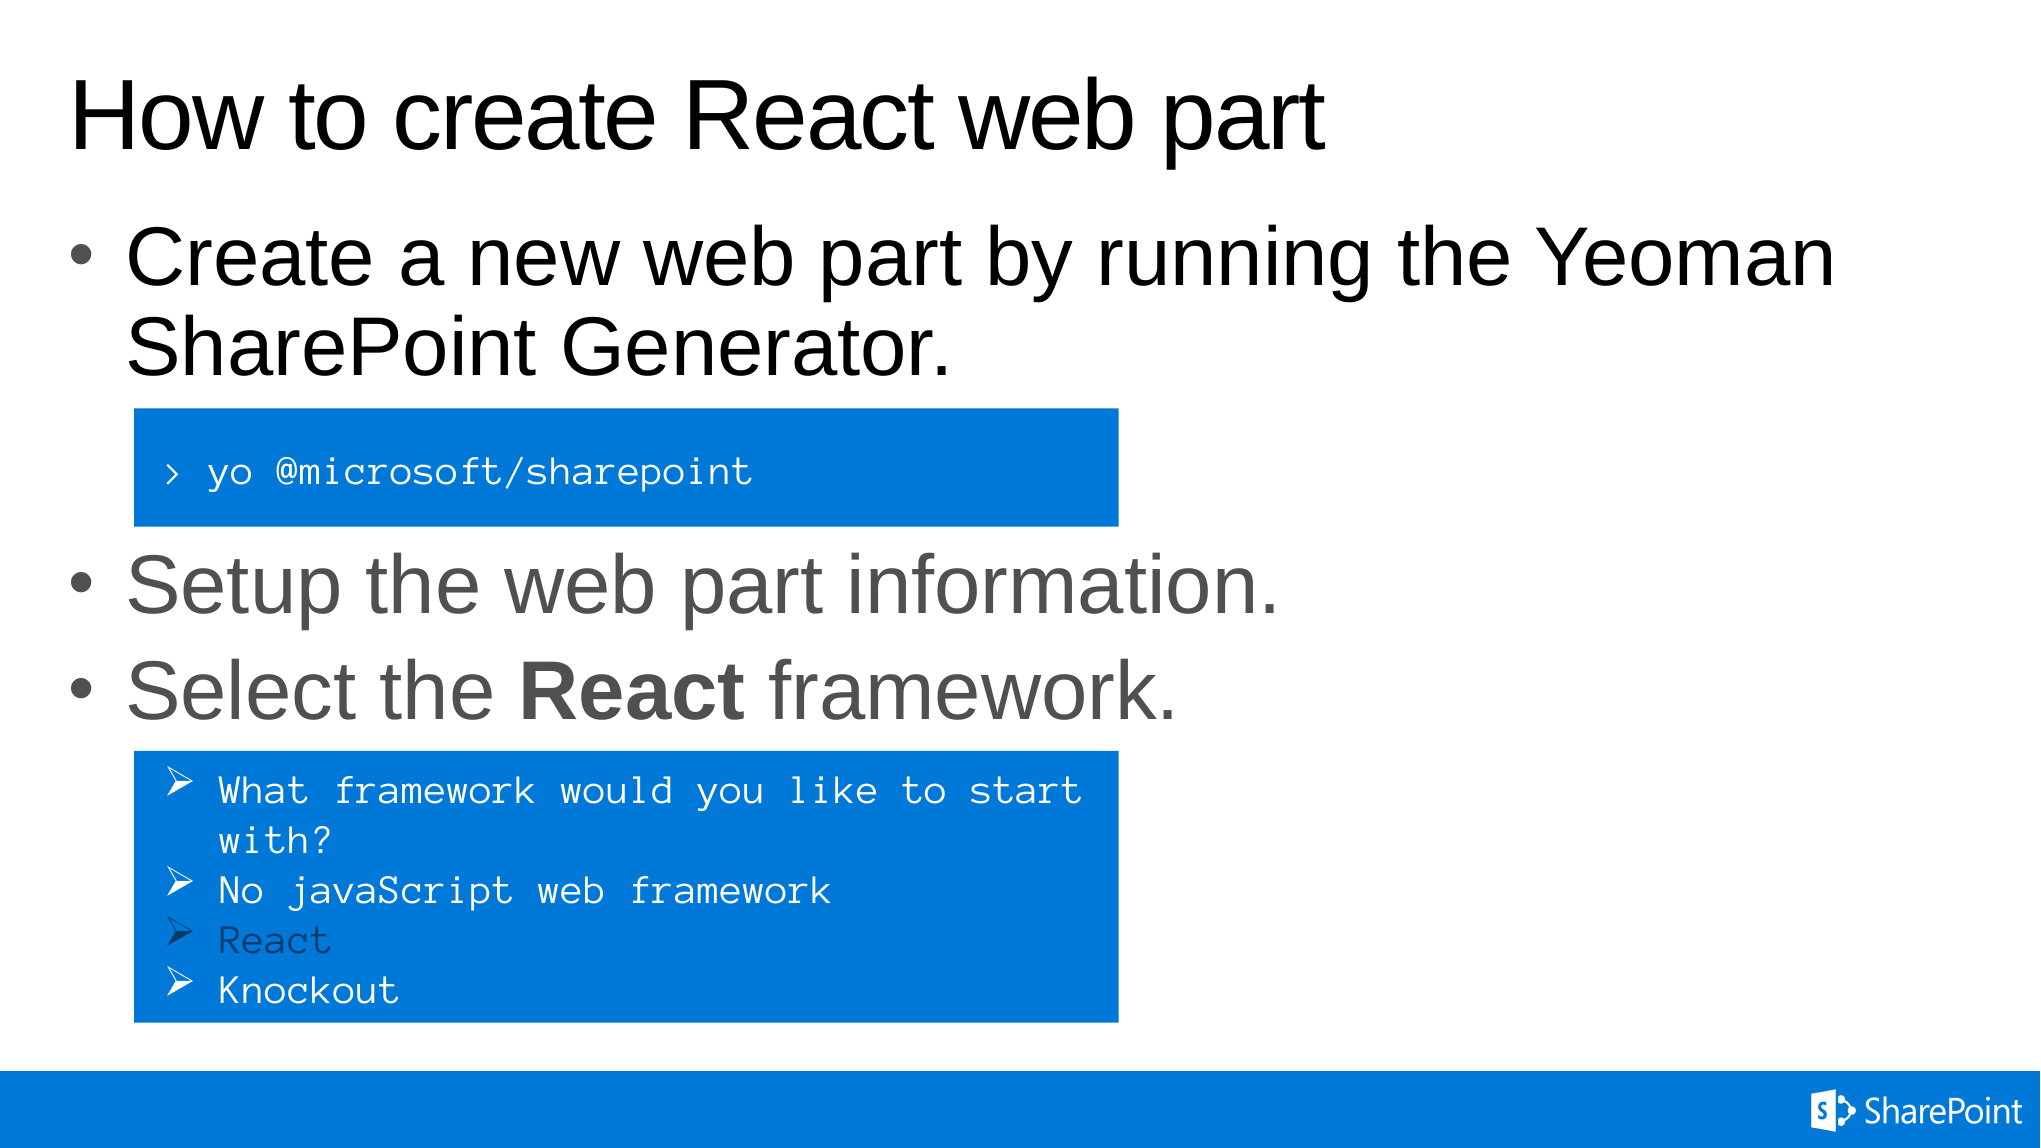

# How to create React web part
Create a new web part by running the Yeoman SharePoint Generator.
> yo @microsoft/sharepoint
Setup the web part information.
Select the React framework.
What framework would you like to start with?
No javaScript web framework
React
Knockout